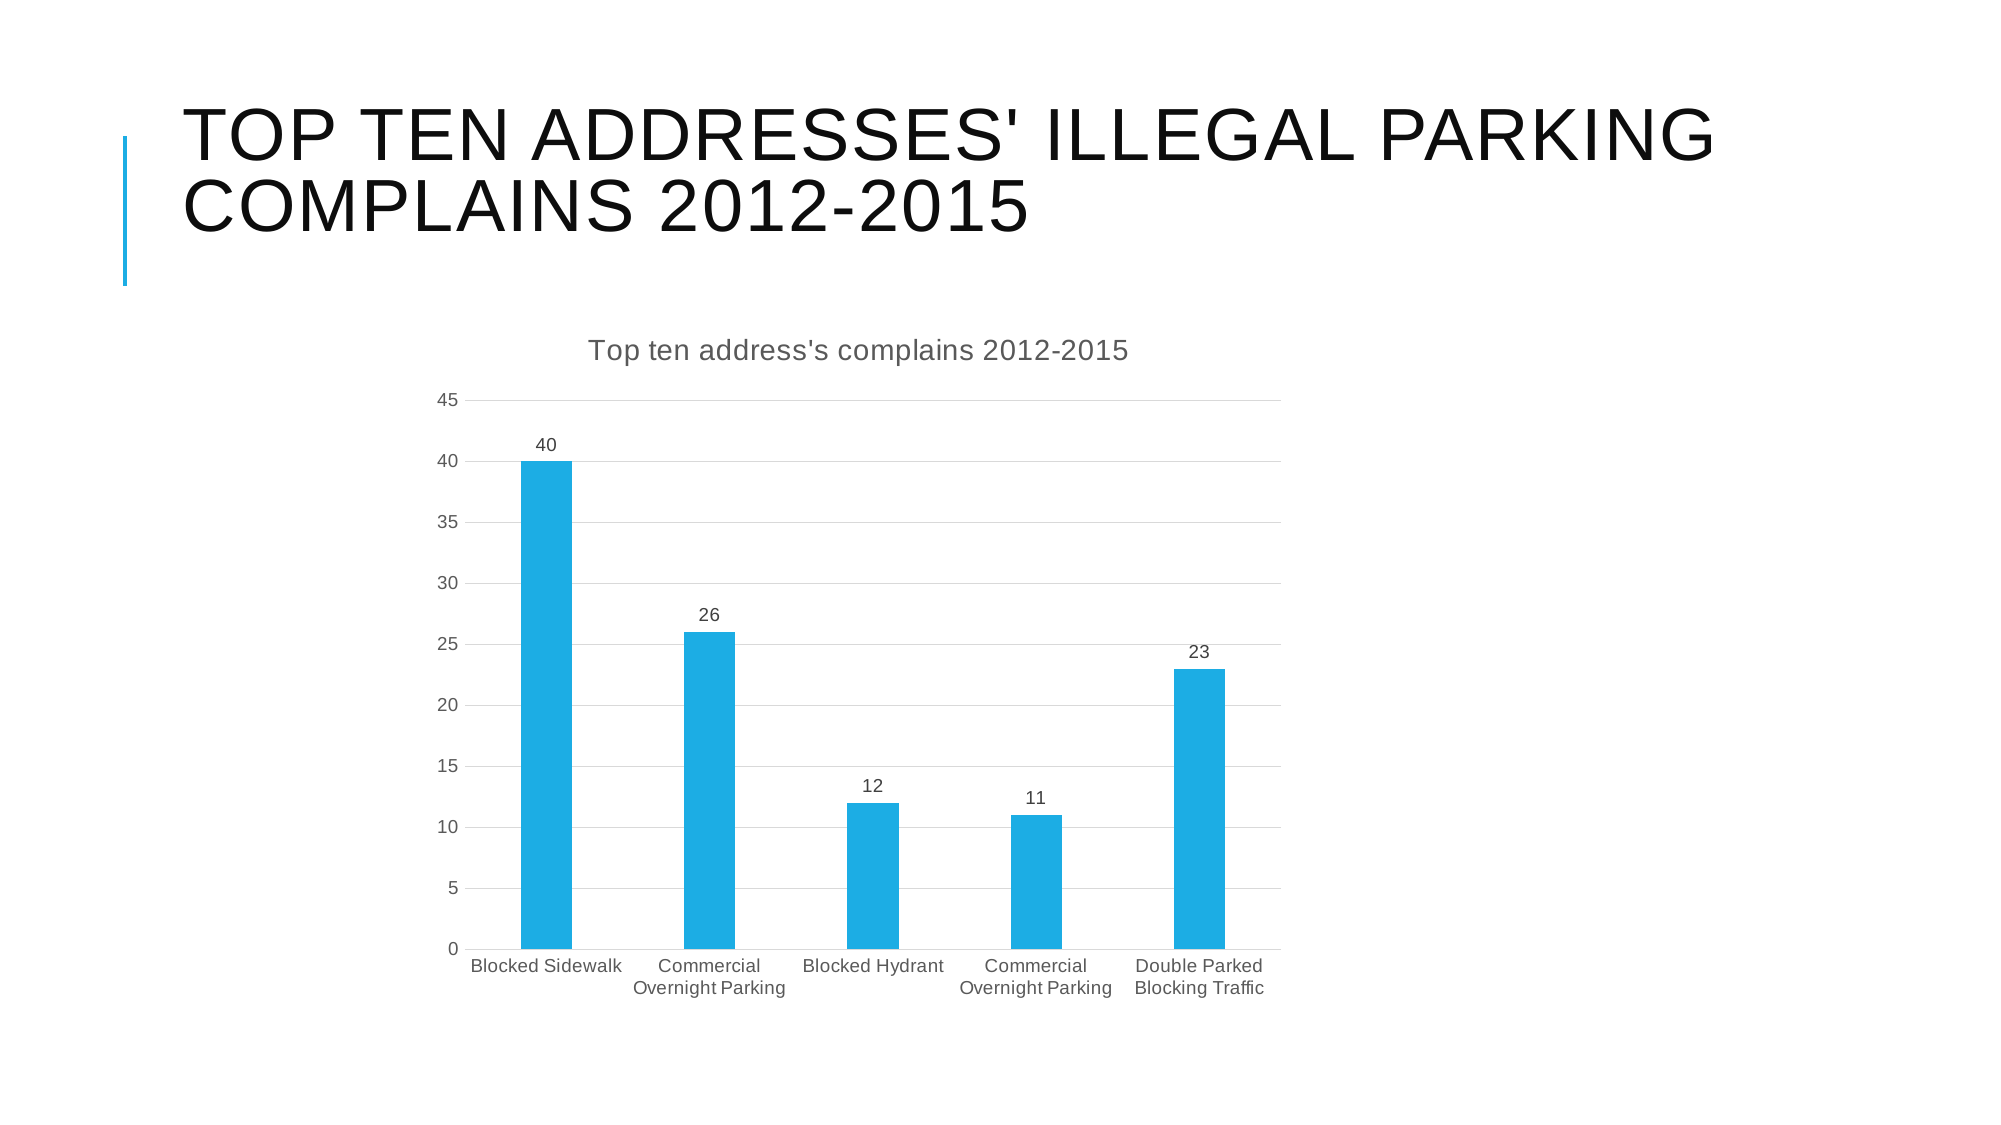

# Top ten addresses' illegal parking complains 2012-2015

### Chart: Top ten address's complains 2012-2015

| Category |  |
|---|---|
| Blocked Sidewalk | 40.0 |
| Commercial Overnight Parking | 26.0 |
| Blocked Hydrant | 12.0 |
| Commercial Overnight Parking | 11.0 |
| Double Parked Blocking Traffic | 23.0 |